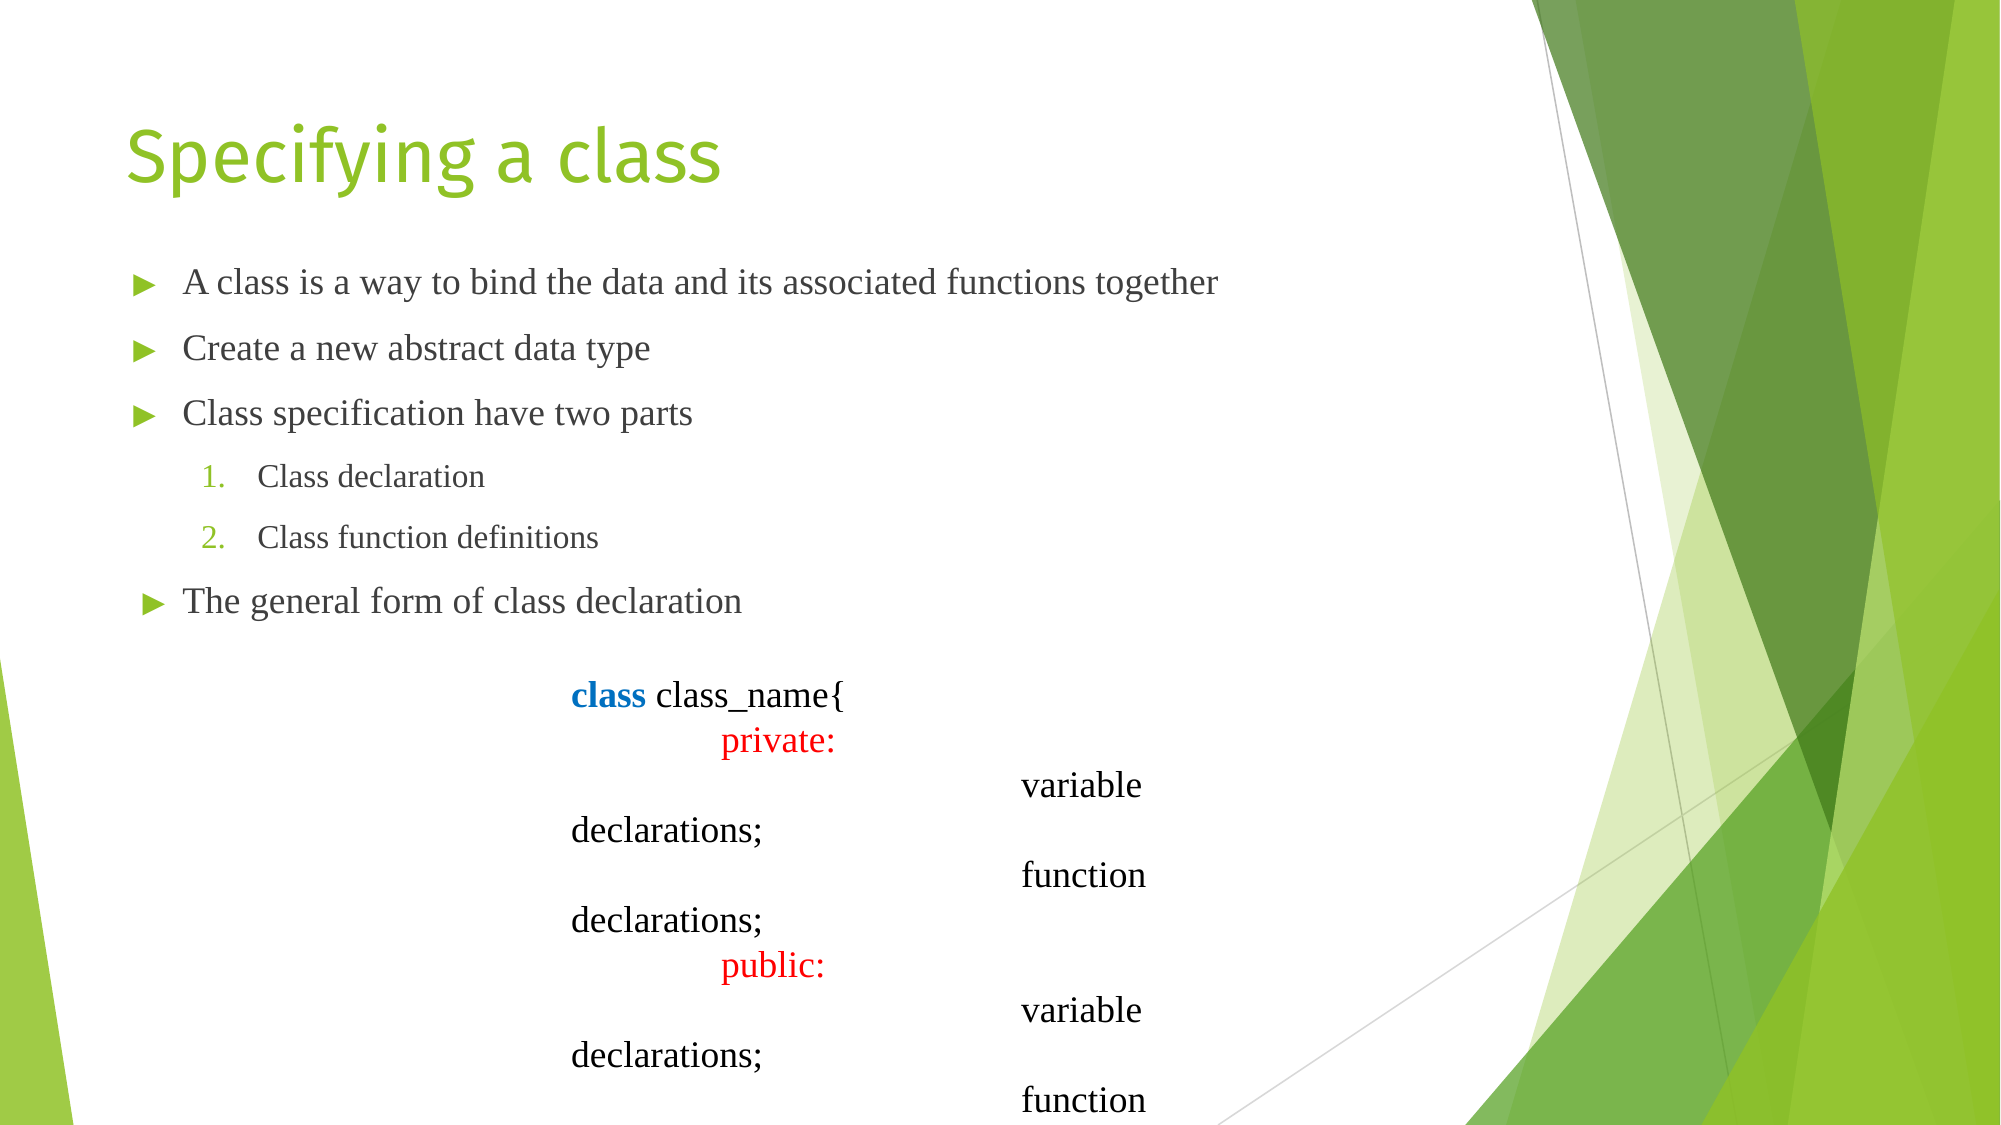

# Specifying a class
A class is a way to bind the data and its associated functions together
Create a new abstract data type
Class specification have two parts
Class declaration
Class function definitions
The general form of class declaration
class class_name{
	private:
			variable declarations;
			function declarations;
	public:
			variable declarations;
			function declaration;
};